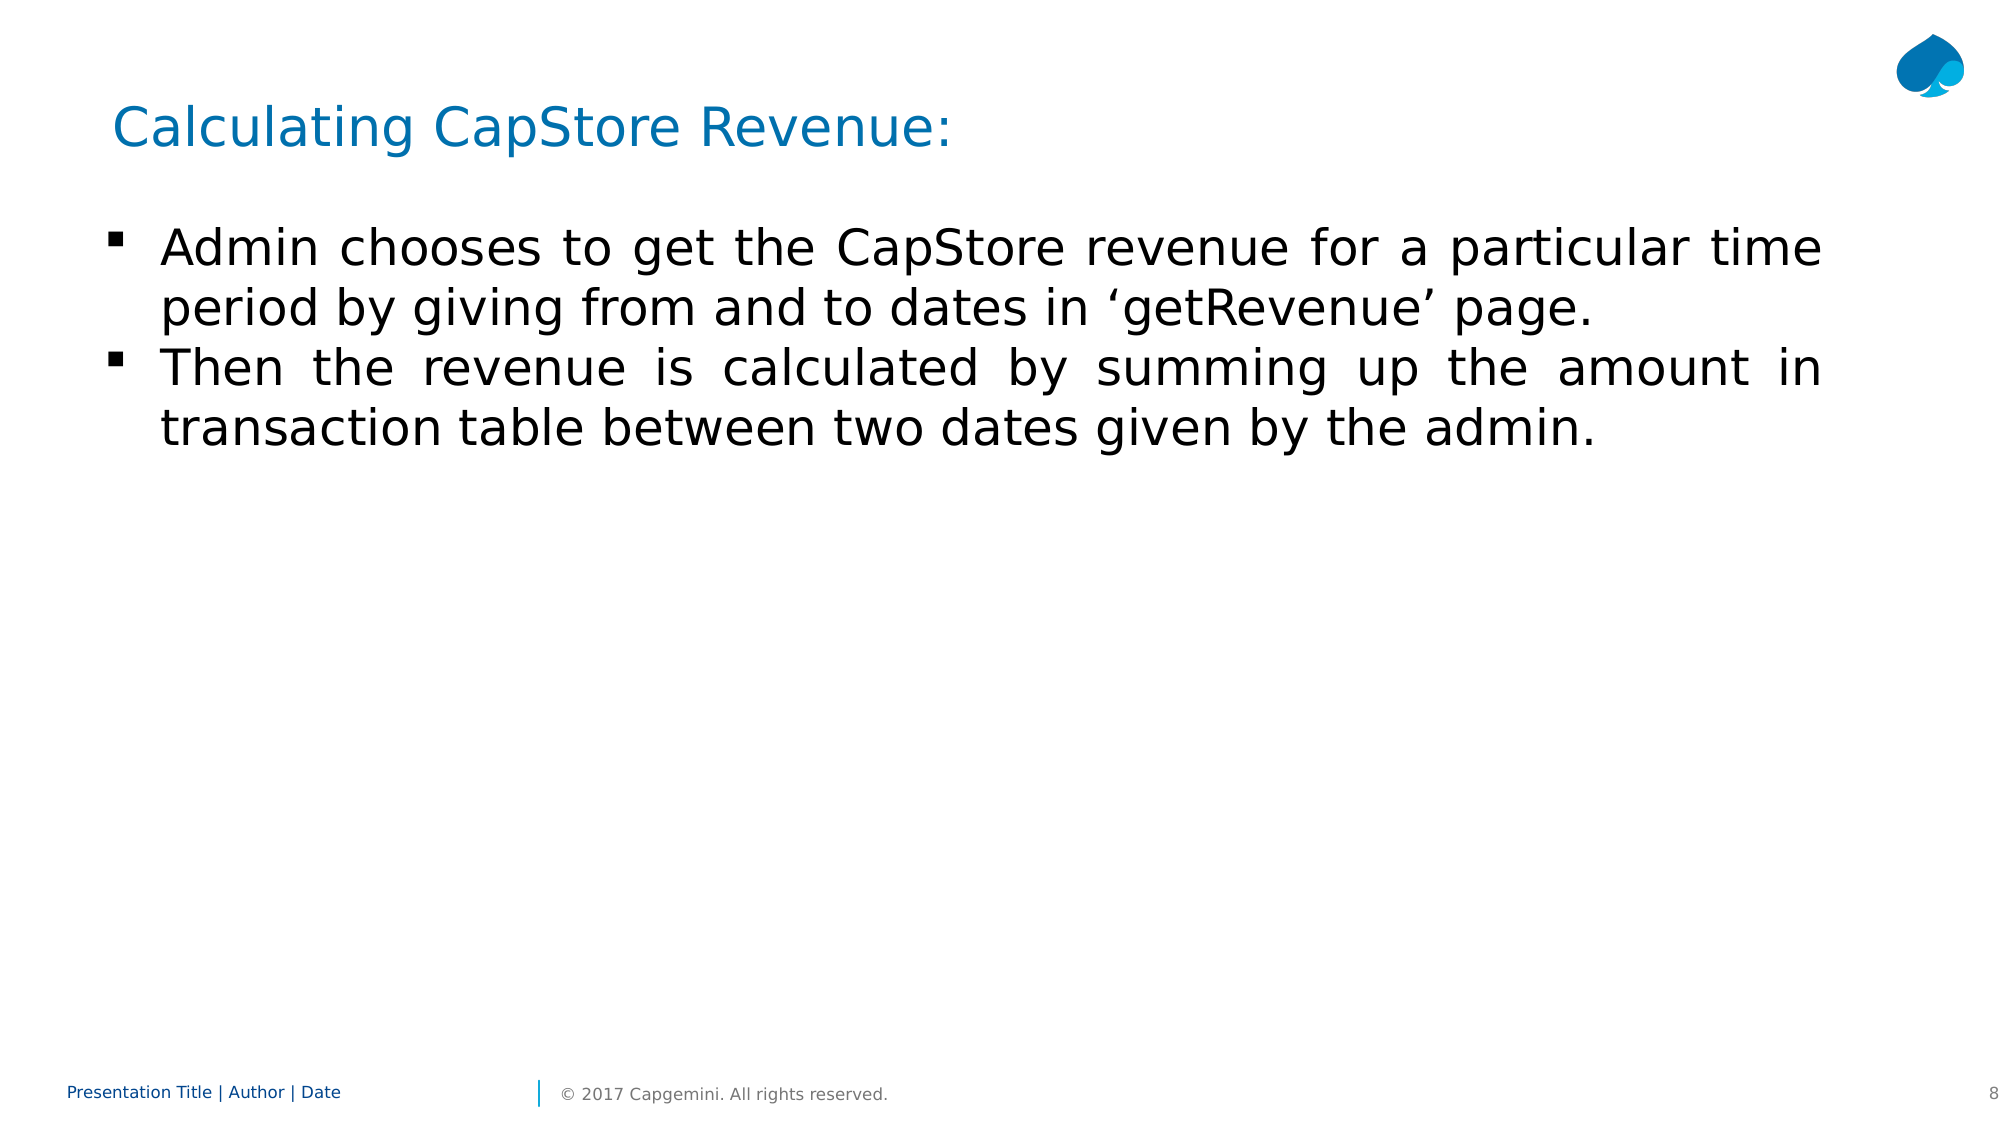

# Calculating CapStore Revenue:
Admin chooses to get the CapStore revenue for a particular time period by giving from and to dates in ‘getRevenue’ page.
Then the revenue is calculated by summing up the amount in transaction table between two dates given by the admin.